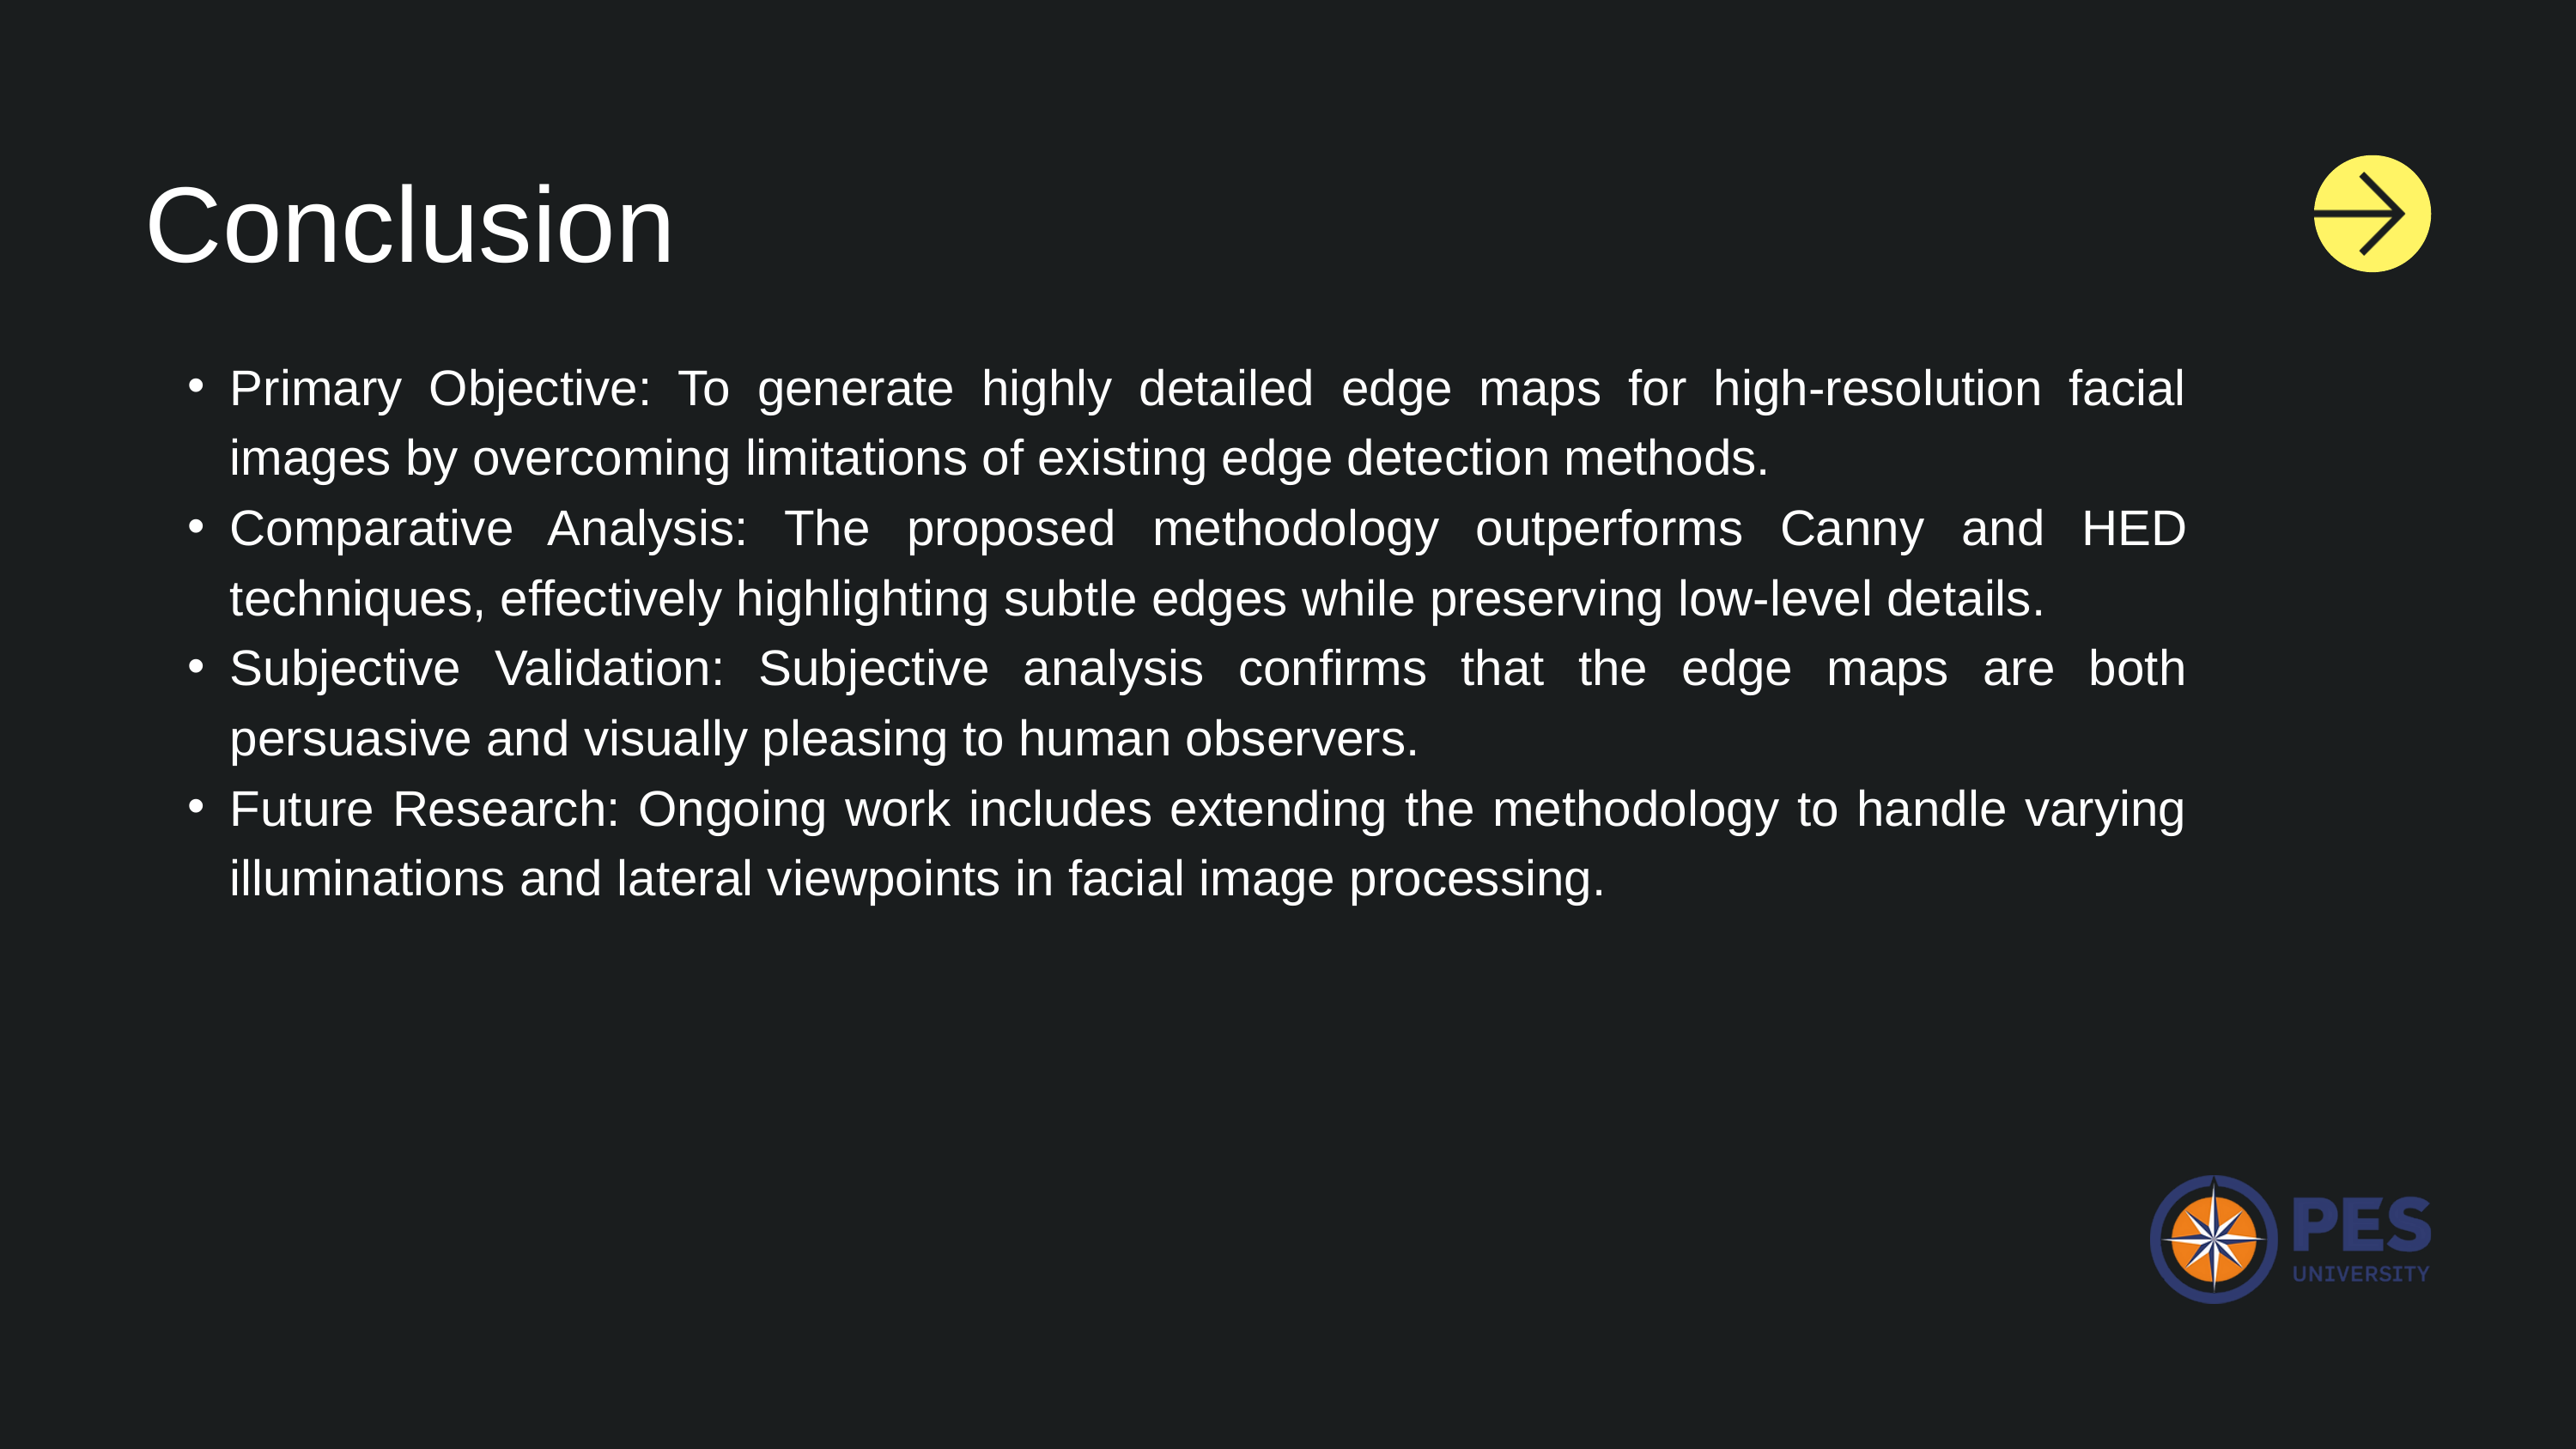

Conclusion
Primary Objective: To generate highly detailed edge maps for high-resolution facial images by overcoming limitations of existing edge detection methods.
Comparative Analysis: The proposed methodology outperforms Canny and HED techniques, effectively highlighting subtle edges while preserving low-level details.
Subjective Validation: Subjective analysis confirms that the edge maps are both persuasive and visually pleasing to human observers.
Future Research: Ongoing work includes extending the methodology to handle varying illuminations and lateral viewpoints in facial image processing.